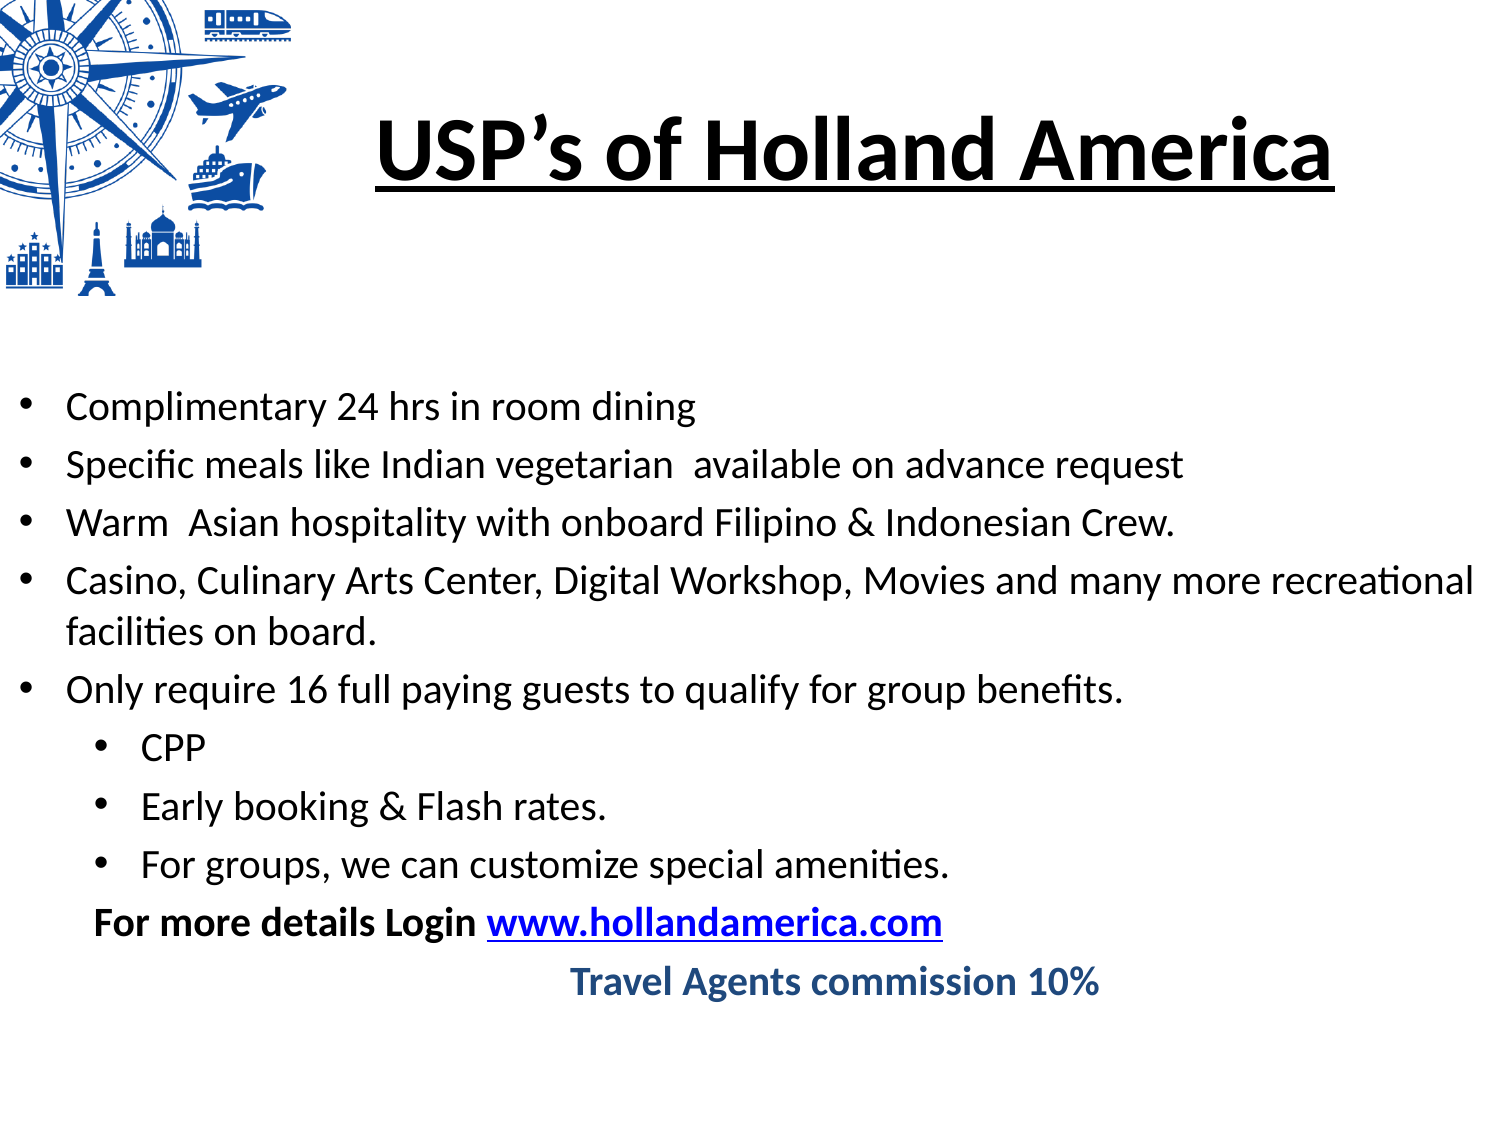

# USP’s of Holland America

Complimentary 24 hrs in room dining
Specific meals like Indian vegetarian  available on advance request
Warm  Asian hospitality with onboard Filipino & Indonesian Crew.
Casino, Culinary Arts Center, Digital Workshop, Movies and many more recreational facilities on board.
Only require 16 full paying guests to qualify for group benefits.
CPP
Early booking & Flash rates.
For groups, we can customize special amenities.
For more details Login www.hollandamerica.com
                                                          Travel Agents commission 10%